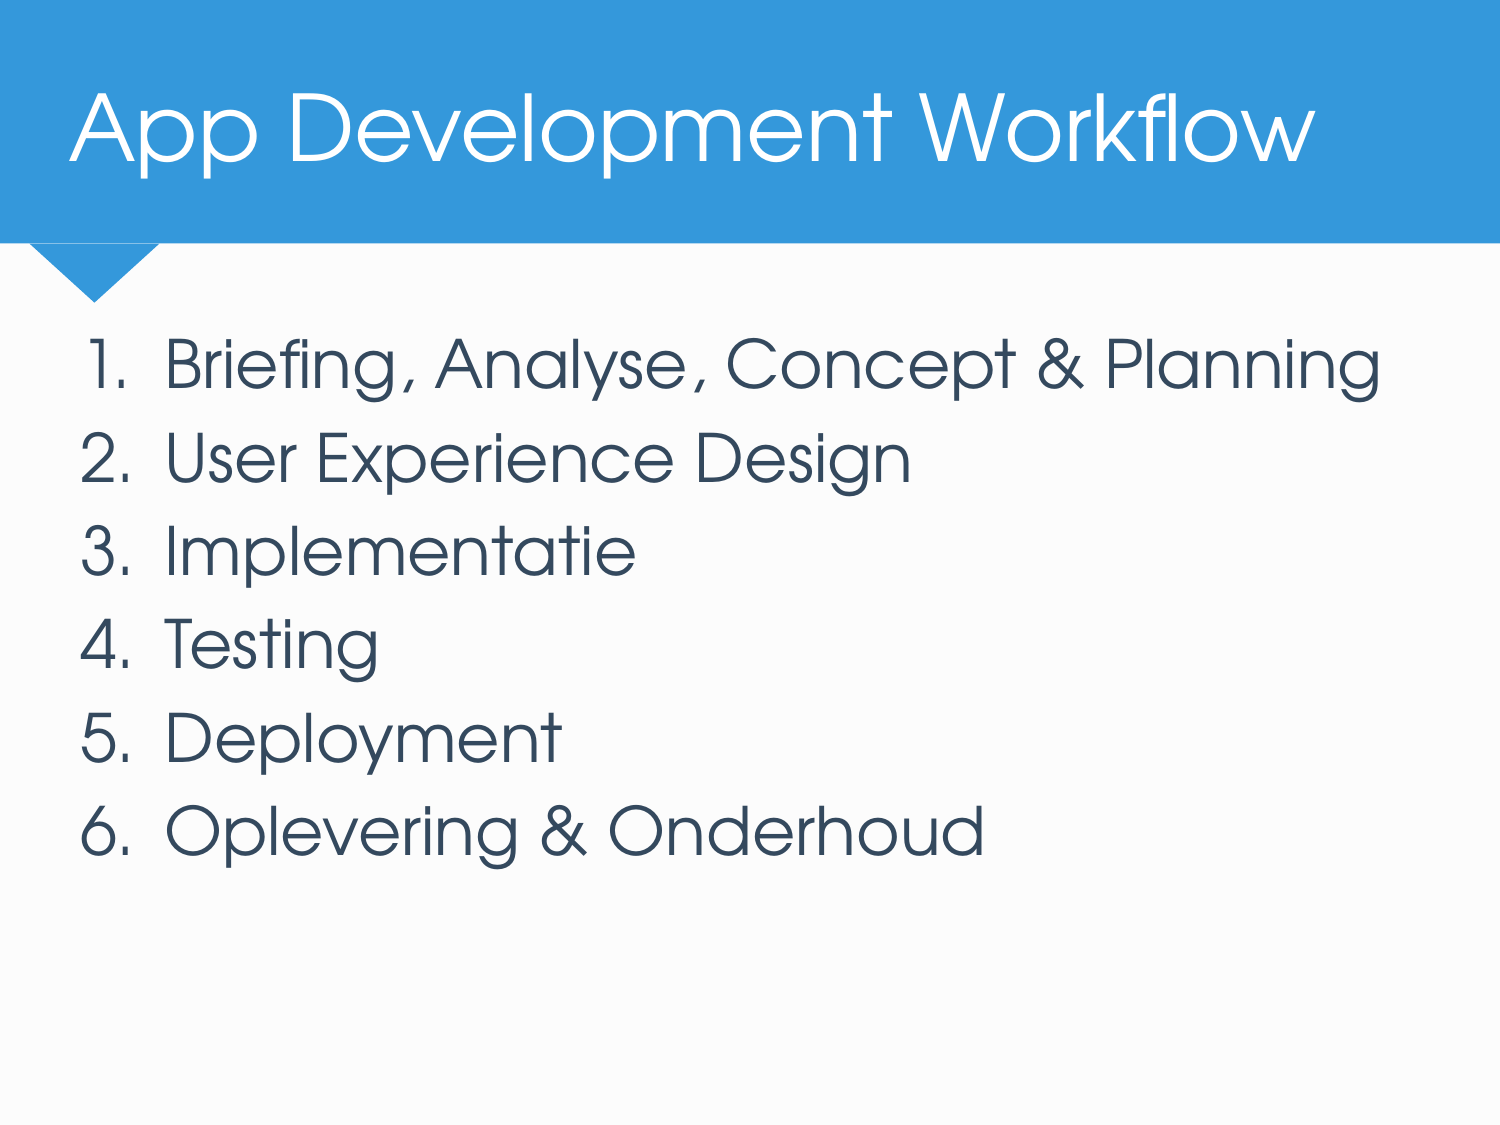

# App Development Workflow
Briefing, Analyse, Concept & Planning
User Experience Design
Implementatie
Testing
Deployment
Oplevering & Onderhoud